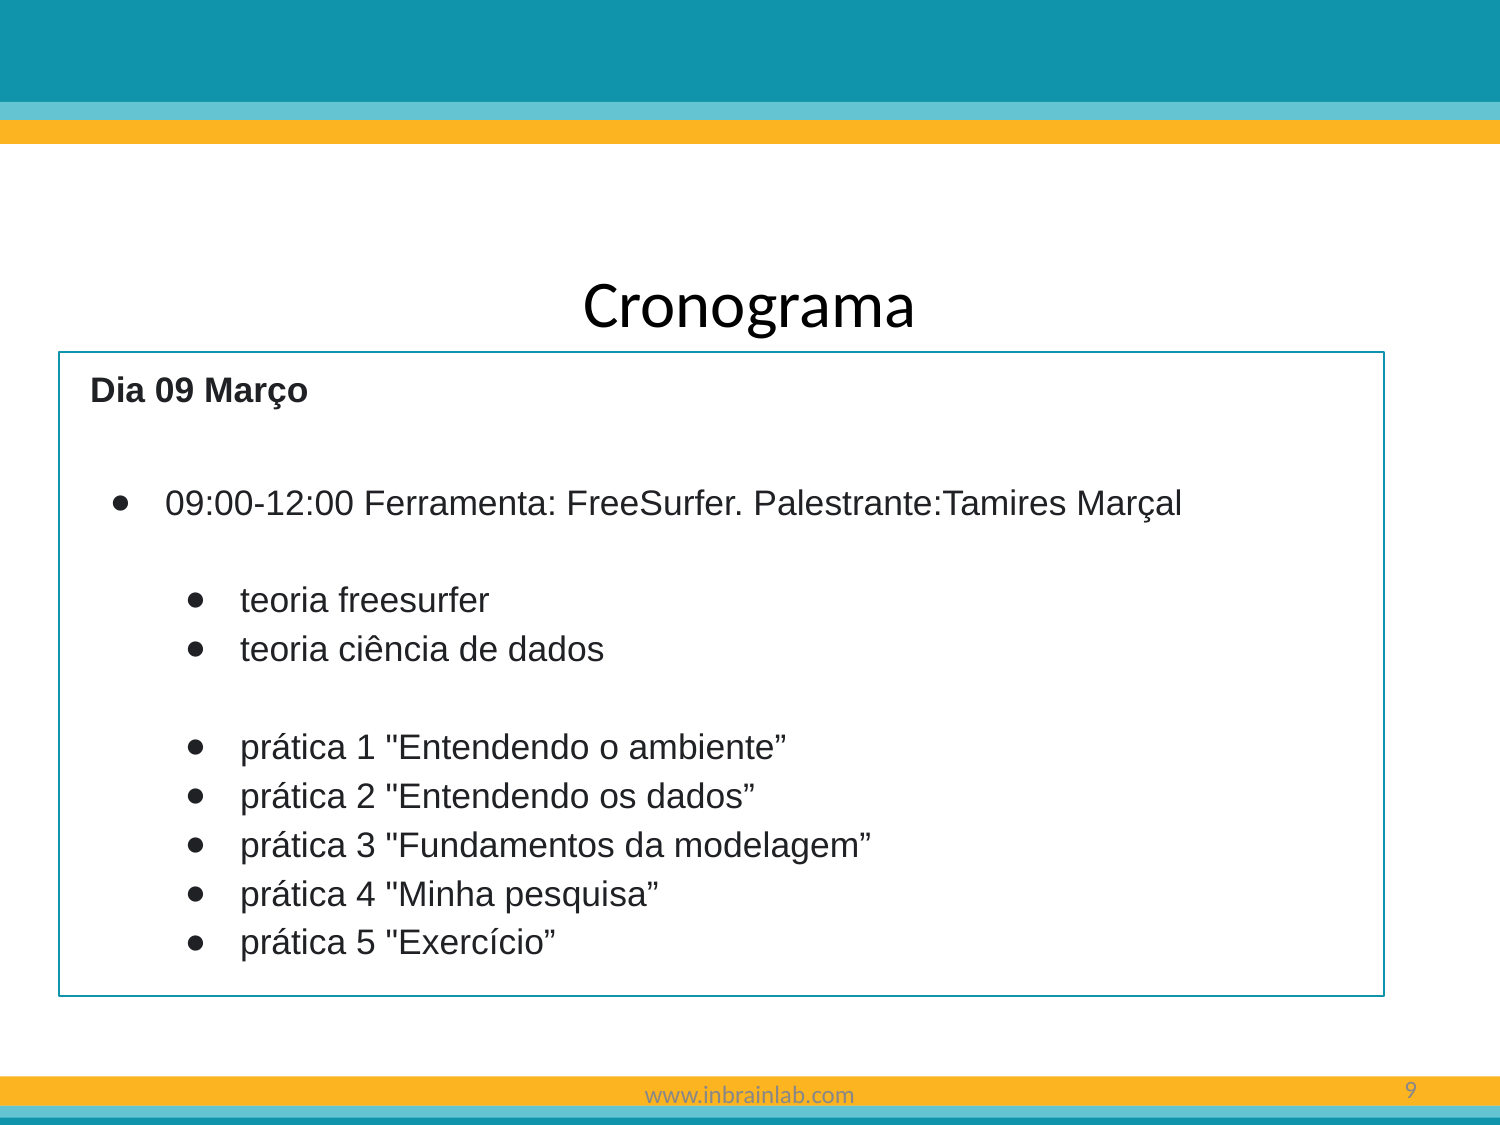

Cronograma
Dia 09 Março

09:00-12:00 Ferramenta: FreeSurfer. Palestrante:Tamires Marçal

teoria freesurfer
teoria ciência de dados

prática 1 "Entendendo o ambiente”
prática 2 "Entendendo os dados”
prática 3 "Fundamentos da modelagem”
prática 4 "Minha pesquisa”
prática 5 "Exercício”

9
www.inbrainlab.com